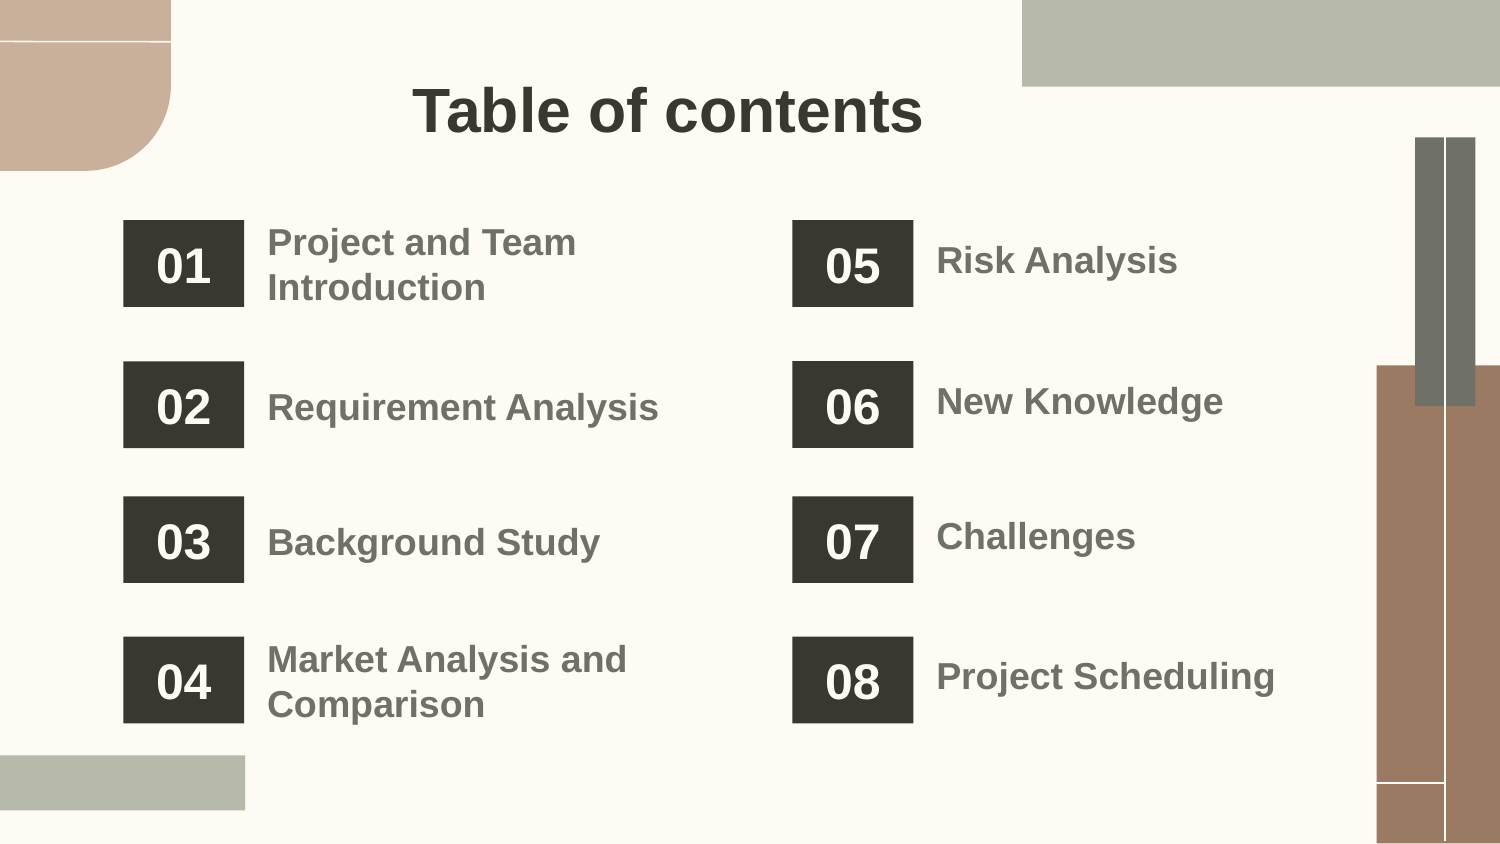

# Table of contents
Project and Team Introduction
01
05
Risk Analysis
06
02
Requirement Analysis
New Knowledge
03
07
Background Study
Challenges
Market Analysis and Comparison
04
08
Project Scheduling